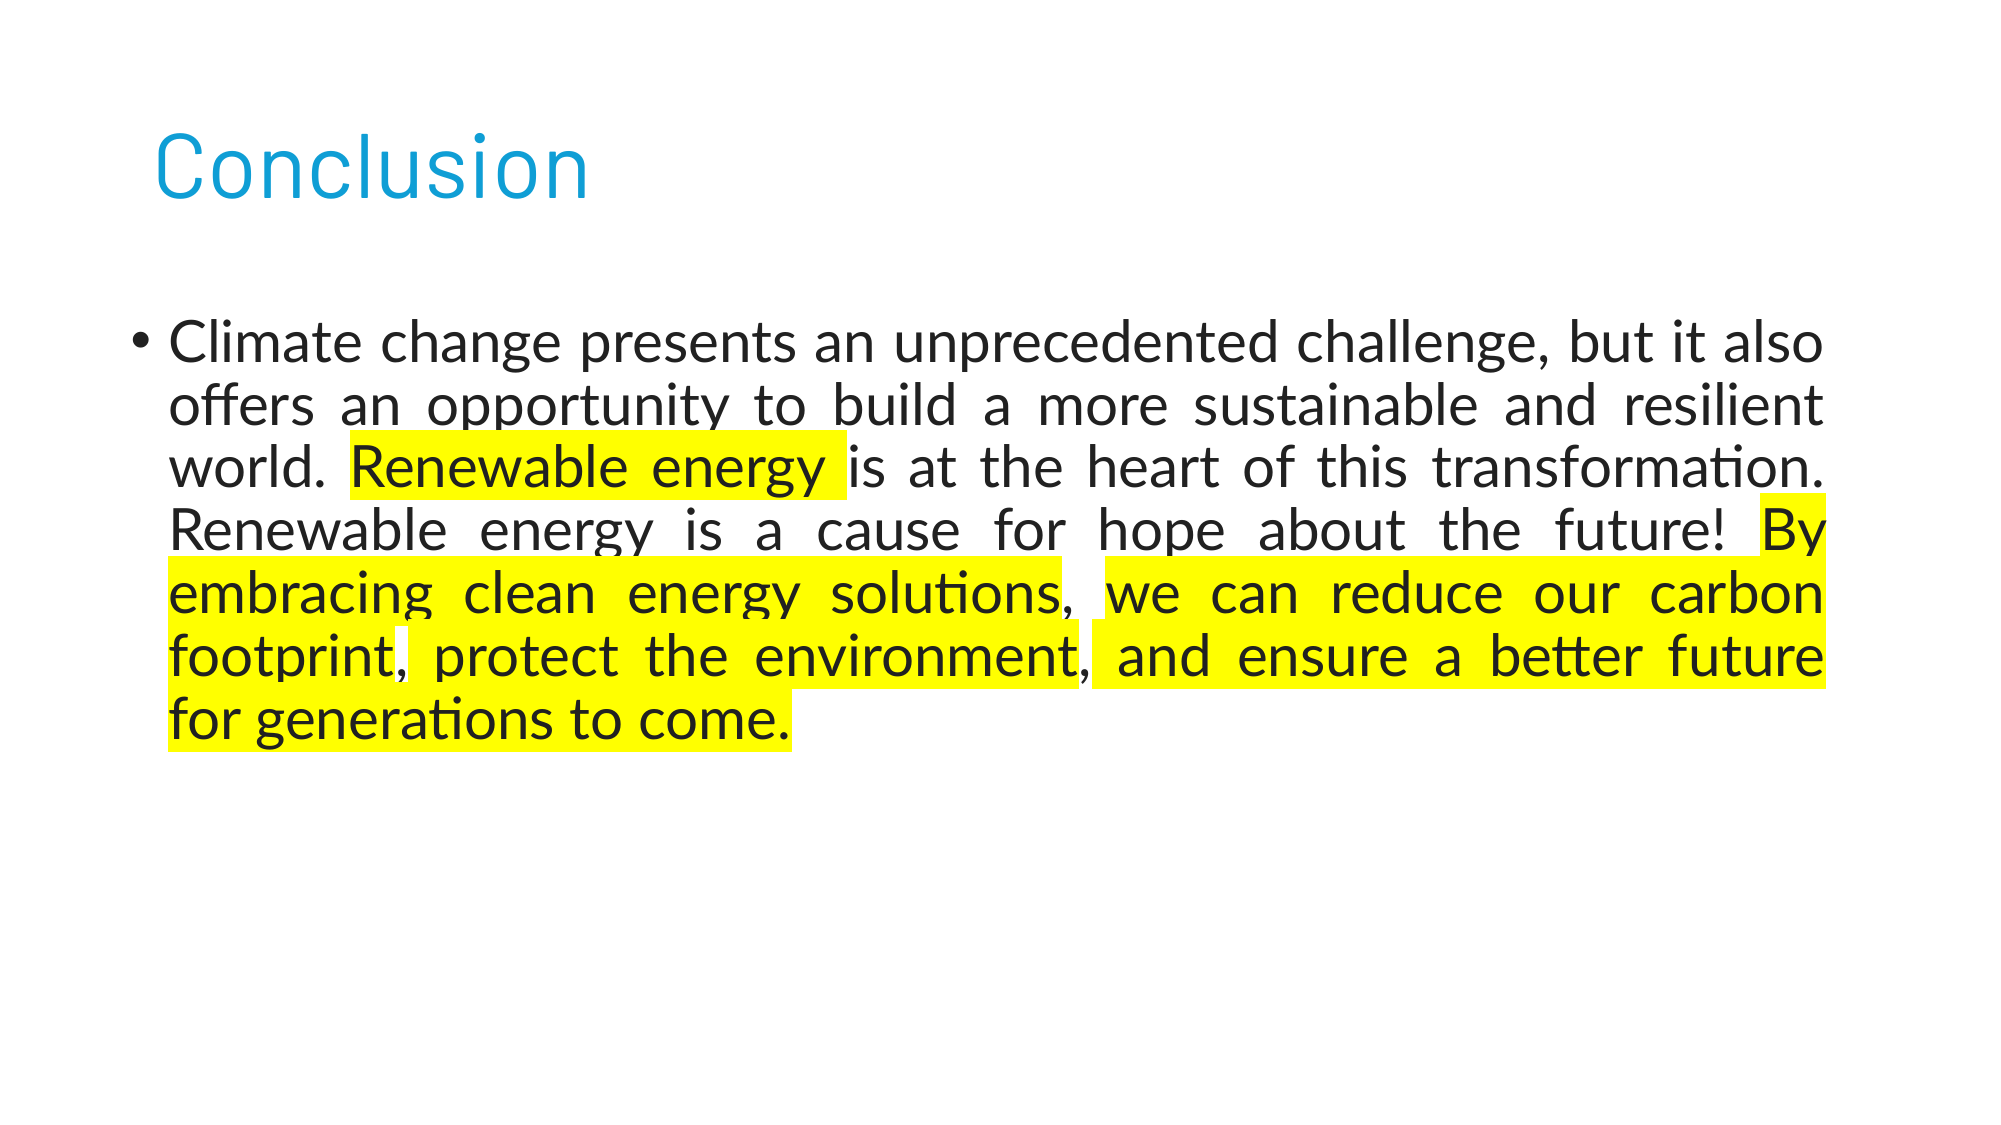

# Conclusion
Climate change presents an unprecedented challenge, but it also offers an opportunity to build a more sustainable and resilient world. Renewable energy is at the heart of this transformation. Renewable energy is a cause for hope about the future! By embracing clean energy solutions, we can reduce our carbon footprint, protect the environment, and ensure a better future for generations to come.